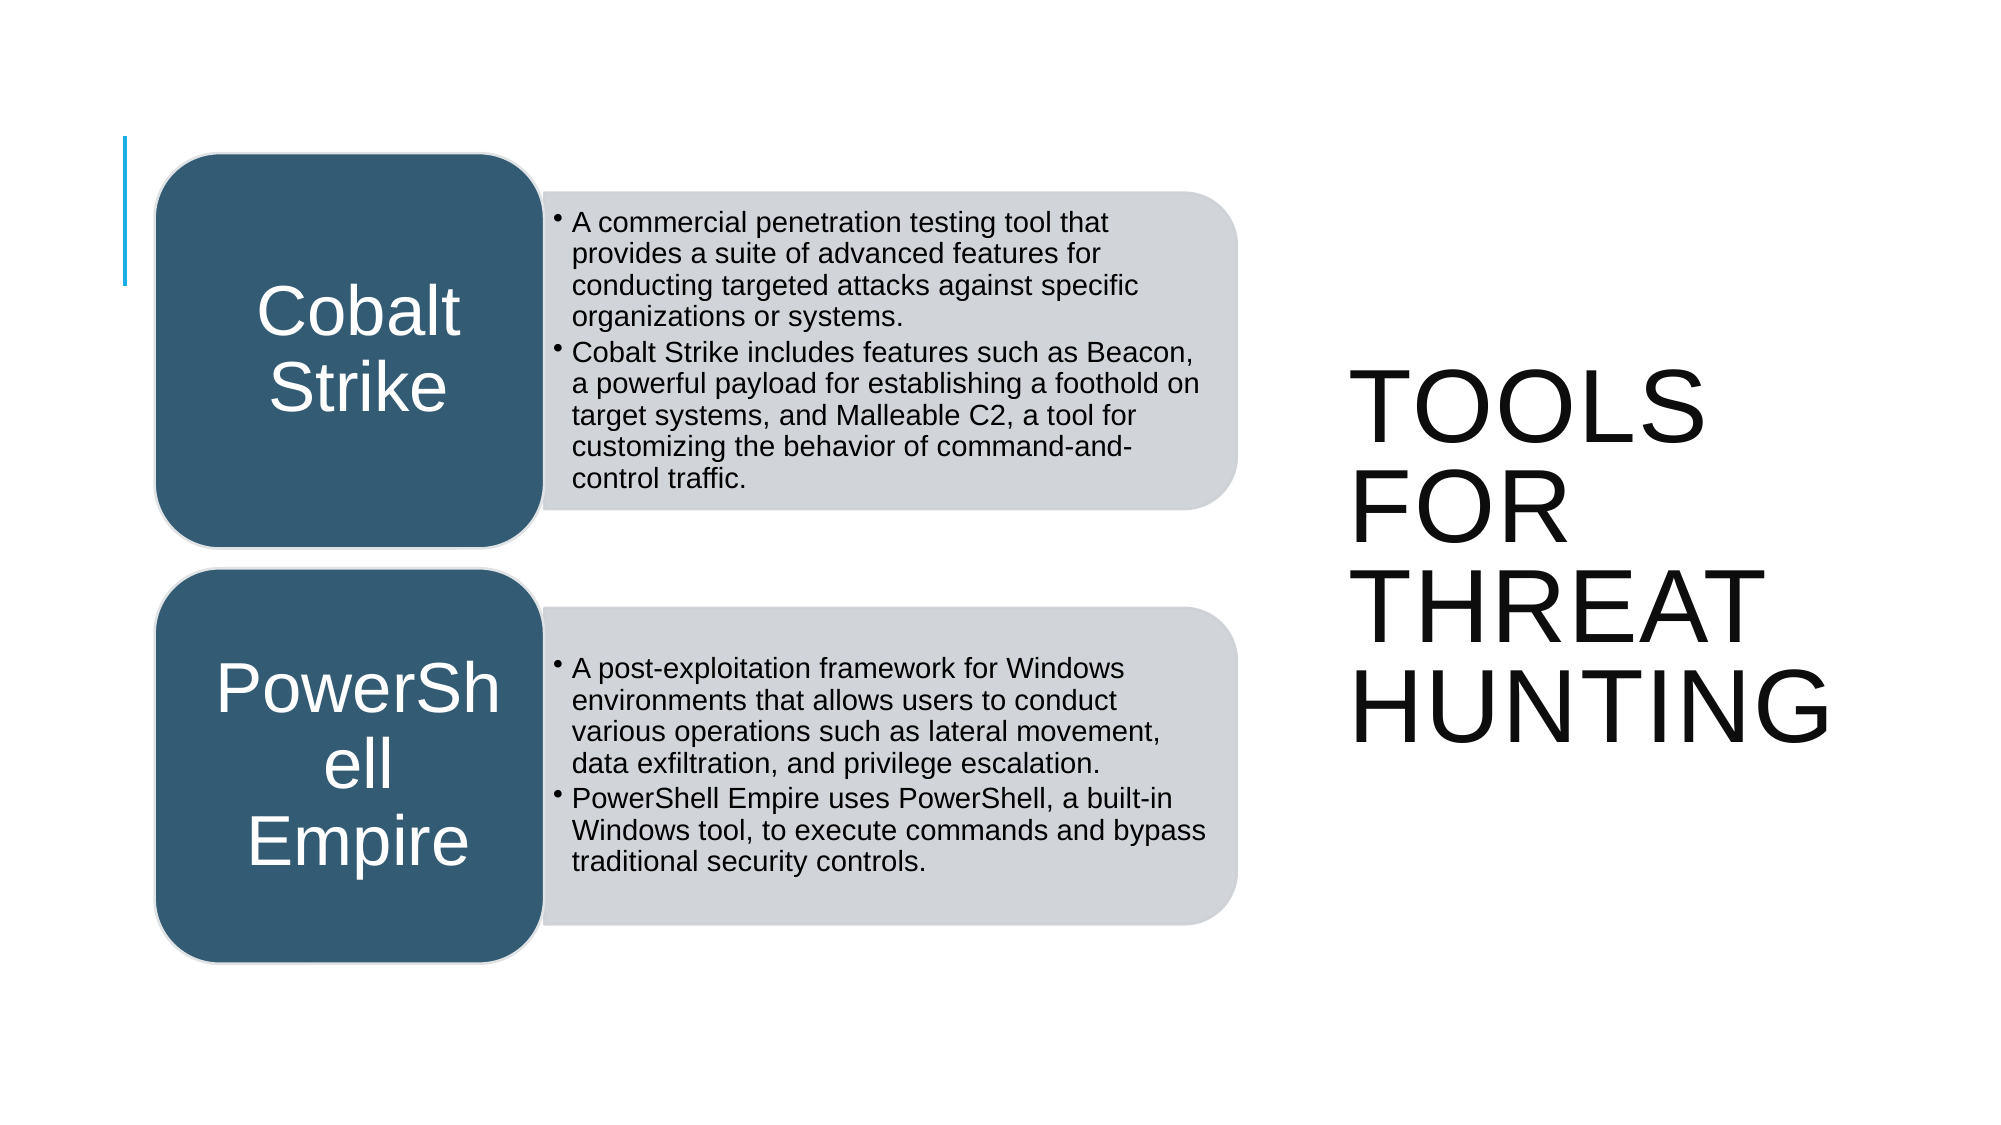

# Tools for Threat Hunting
A commercial penetration testing tool that provides a suite of advanced features for conducting targeted attacks against specific organizations or systems.
Cobalt Strike includes features such as Beacon, a powerful payload for establishing a foothold on target systems, and Malleable C2, a tool for customizing the behavior of command-and-control traffic.
Cobalt Strike
A post-exploitation framework for Windows environments that allows users to conduct various operations such as lateral movement, data exfiltration, and privilege escalation.
PowerShell Empire uses PowerShell, a built-in Windows tool, to execute commands and bypass traditional security controls.
PowerShell Empire